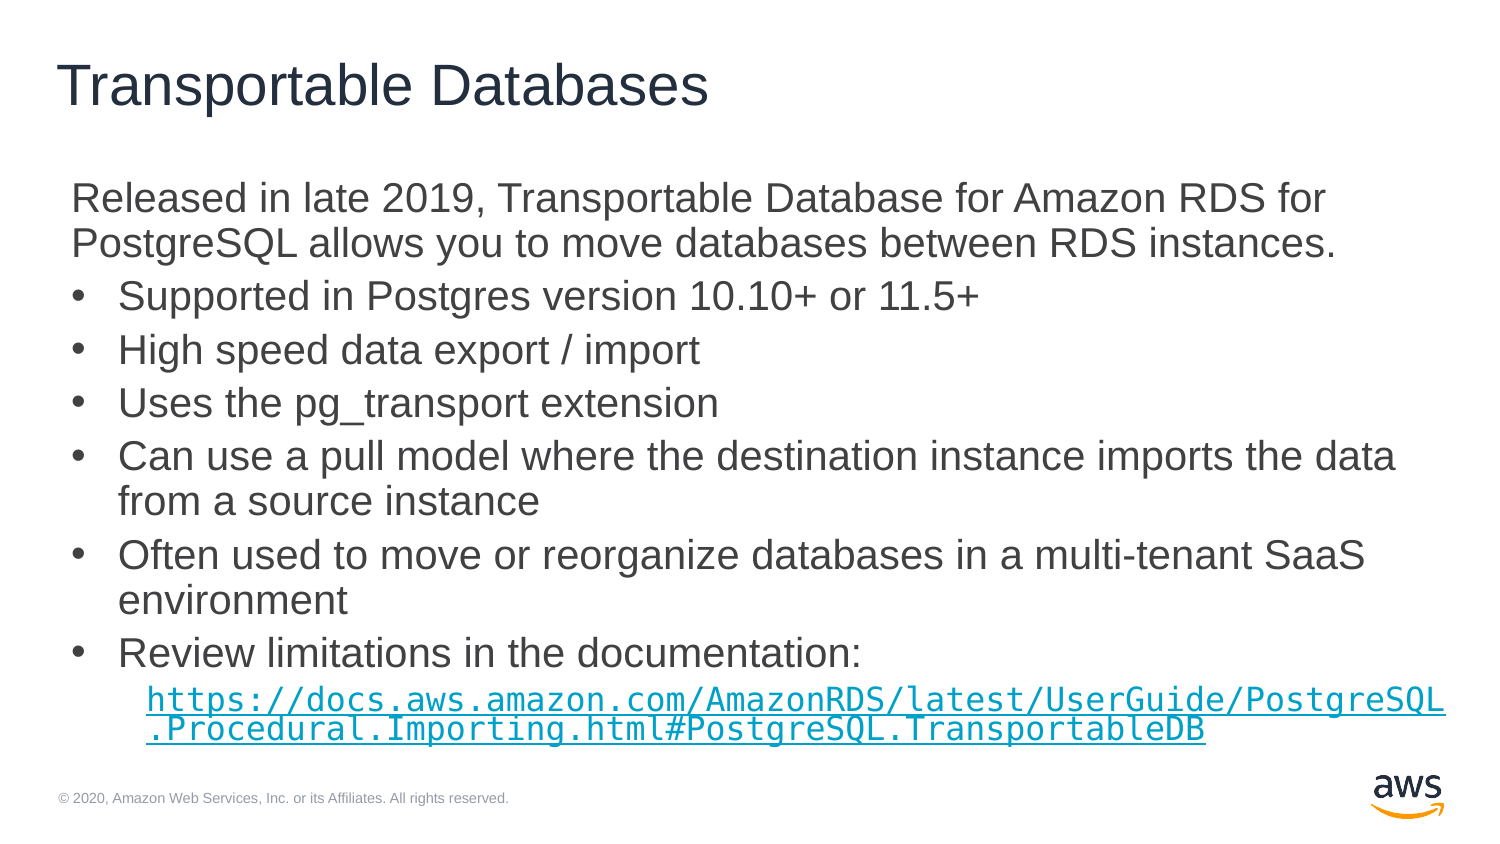

# Transportable Databases
Released in late 2019, Transportable Database for Amazon RDS for PostgreSQL allows you to move databases between RDS instances.
Supported in Postgres version 10.10+ or 11.5+
High speed data export / import
Uses the pg_transport extension
Can use a pull model where the destination instance imports the data from a source instance
Often used to move or reorganize databases in a multi-tenant SaaS environment
Review limitations in the documentation:
https://docs.aws.amazon.com/AmazonRDS/latest/UserGuide/PostgreSQL.Procedural.Importing.html#PostgreSQL.TransportableDB